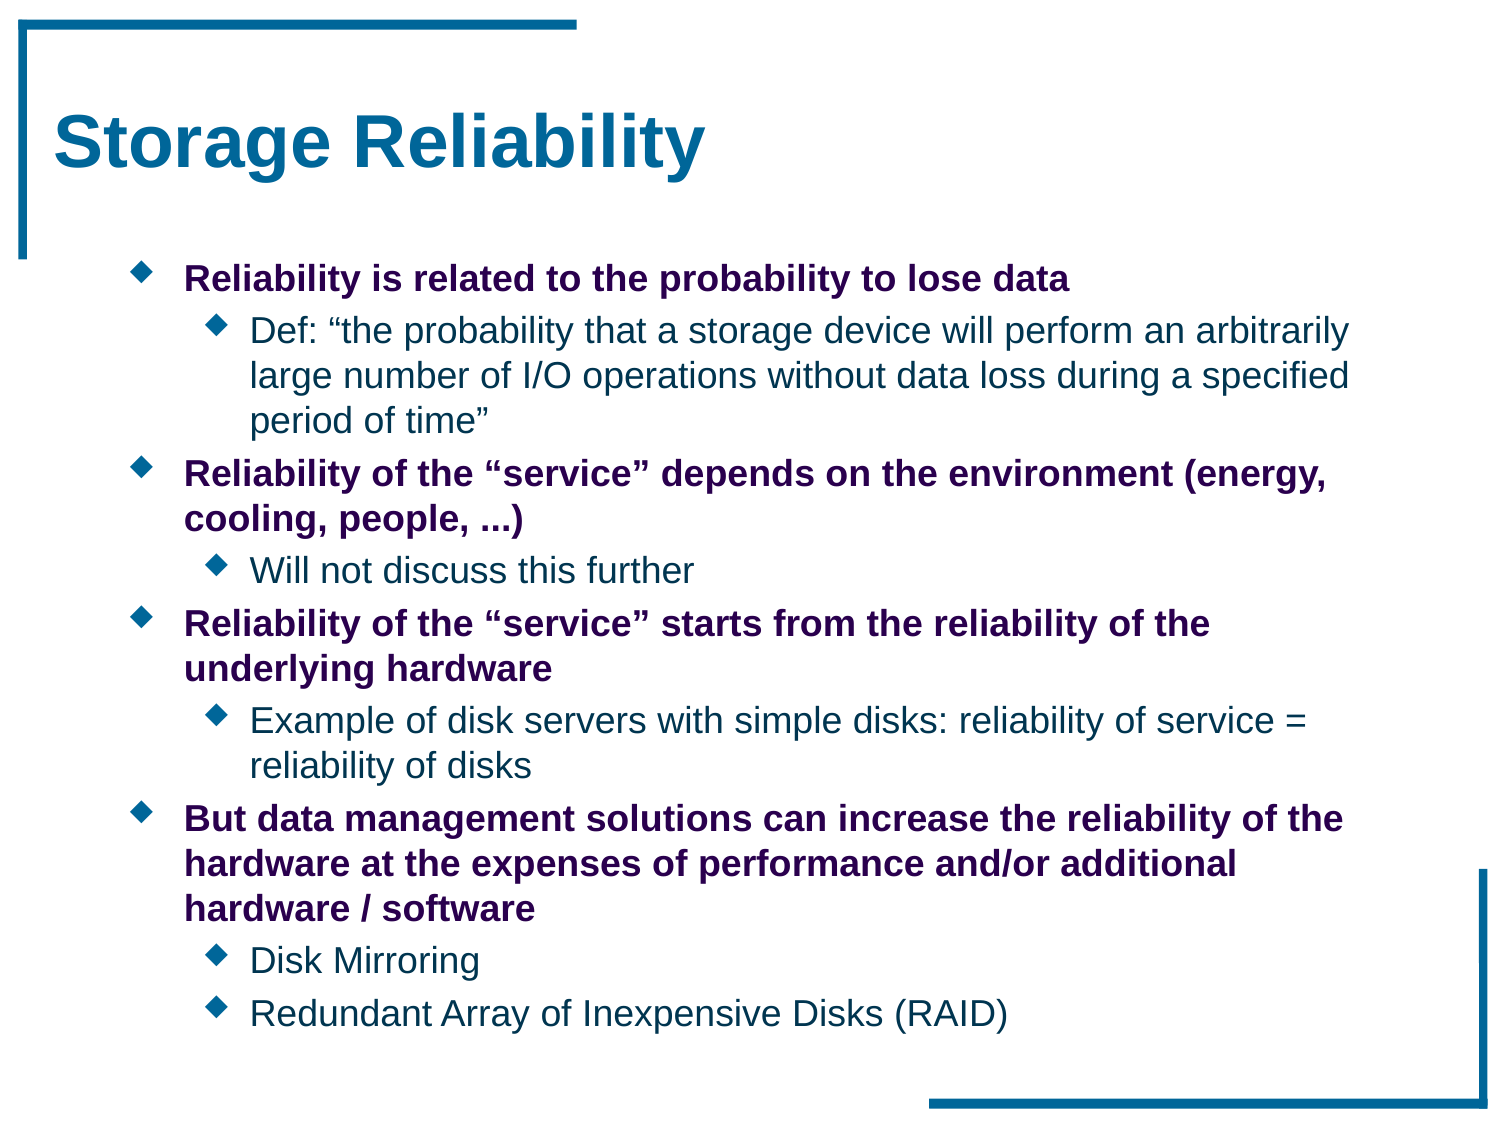

# Storage Reliability
Reliability is related to the probability to lose data
Def: “the probability that a storage device will perform an arbitrarily large number of I/O operations without data loss during a specified period of time”
Reliability of the “service” depends on the environment (energy, cooling, people, ...)
Will not discuss this further
Reliability of the “service” starts from the reliability of the underlying hardware
Example of disk servers with simple disks: reliability of service = reliability of disks
But data management solutions can increase the reliability of the hardware at the expenses of performance and/or additional hardware / software
Disk Mirroring
Redundant Array of Inexpensive Disks (RAID)